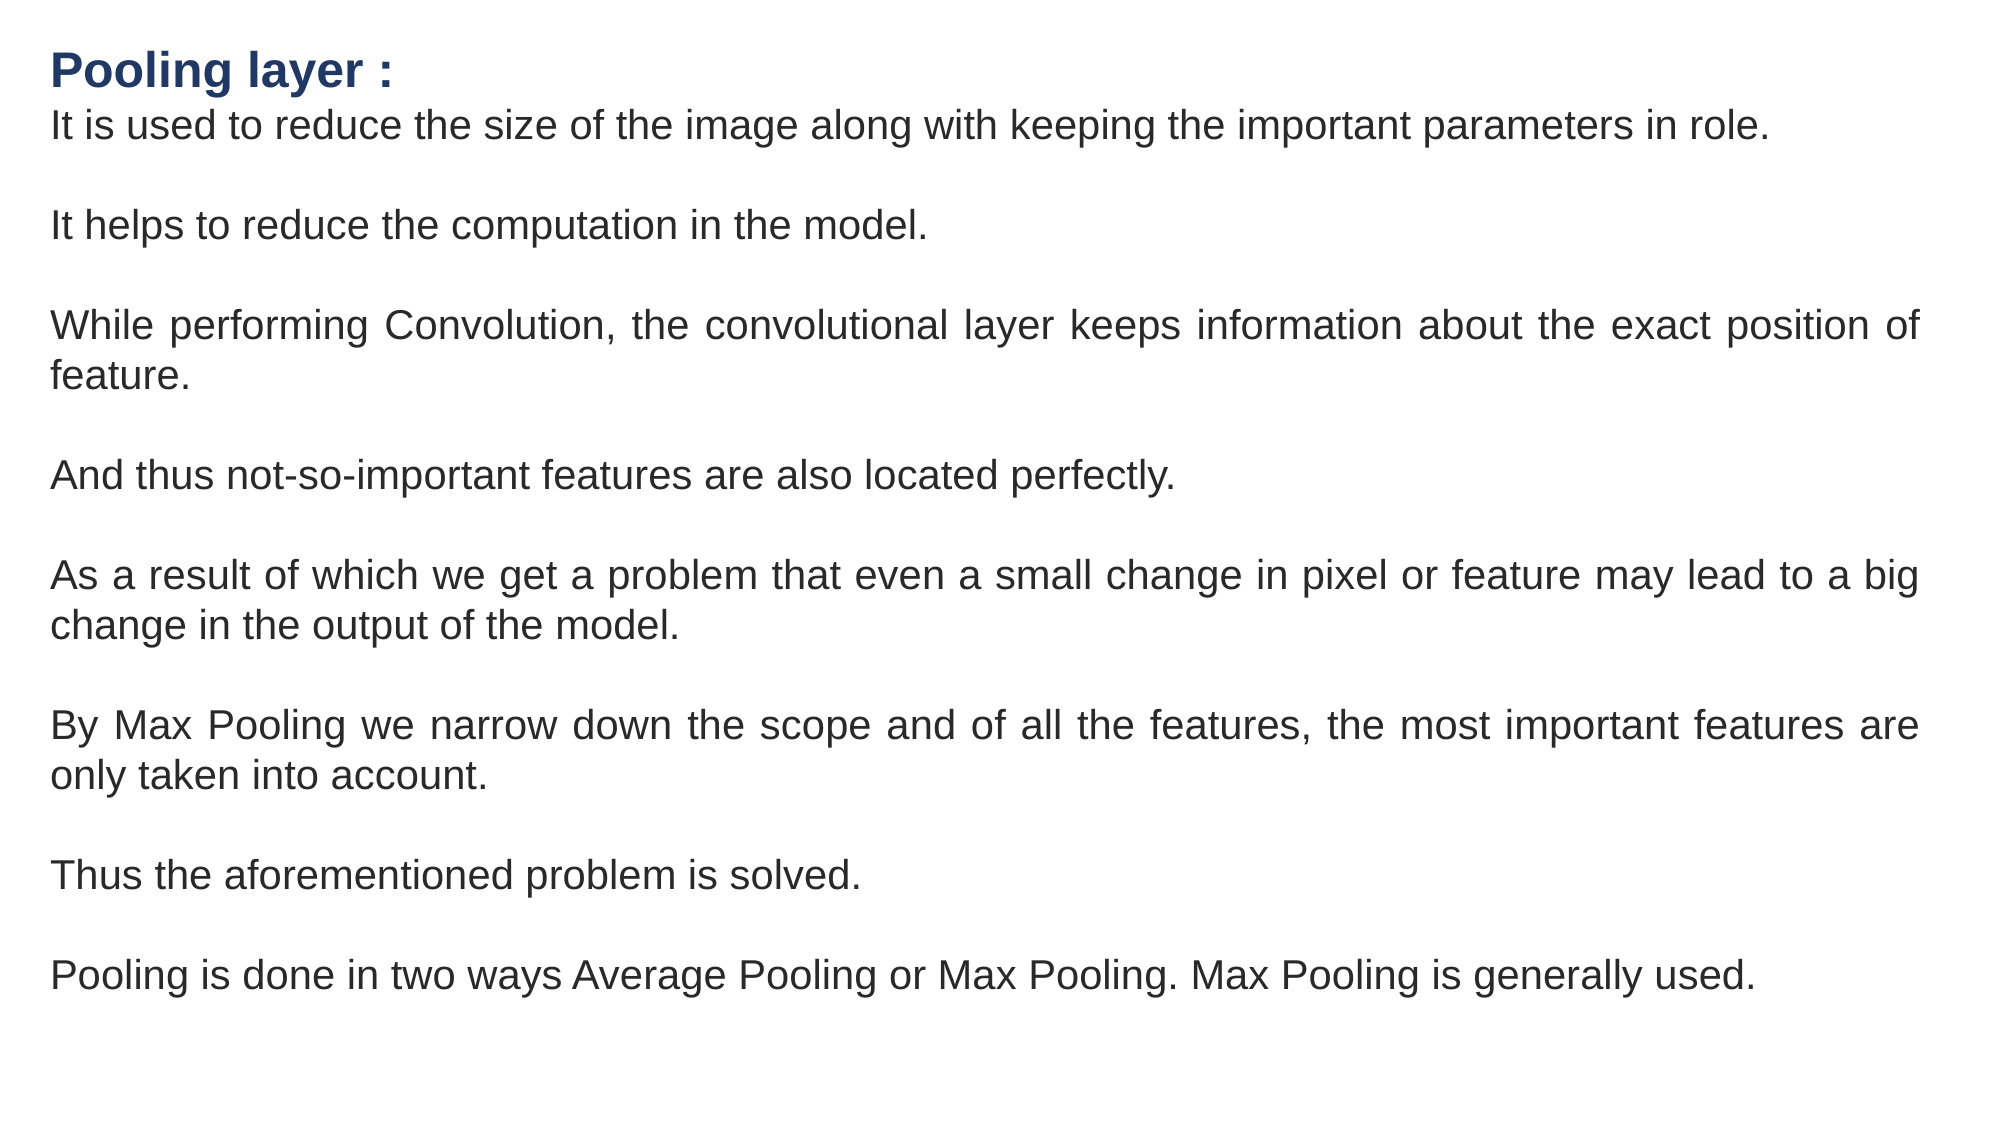

Pooling layer :
It is used to reduce the size of the image along with keeping the important parameters in role.

It helps to reduce the computation in the model.

While performing Convolution, the convolutional layer keeps information about the exact position of feature.

And thus not-so-important features are also located perfectly.

As a result of which we get a problem that even a small change in pixel or feature may lead to a big change in the output of the model.

By Max Pooling we narrow down the scope and of all the features, the most important features are only taken into account.

Thus the aforementioned problem is solved.

Pooling is done in two ways Average Pooling or Max Pooling. Max Pooling is generally used.